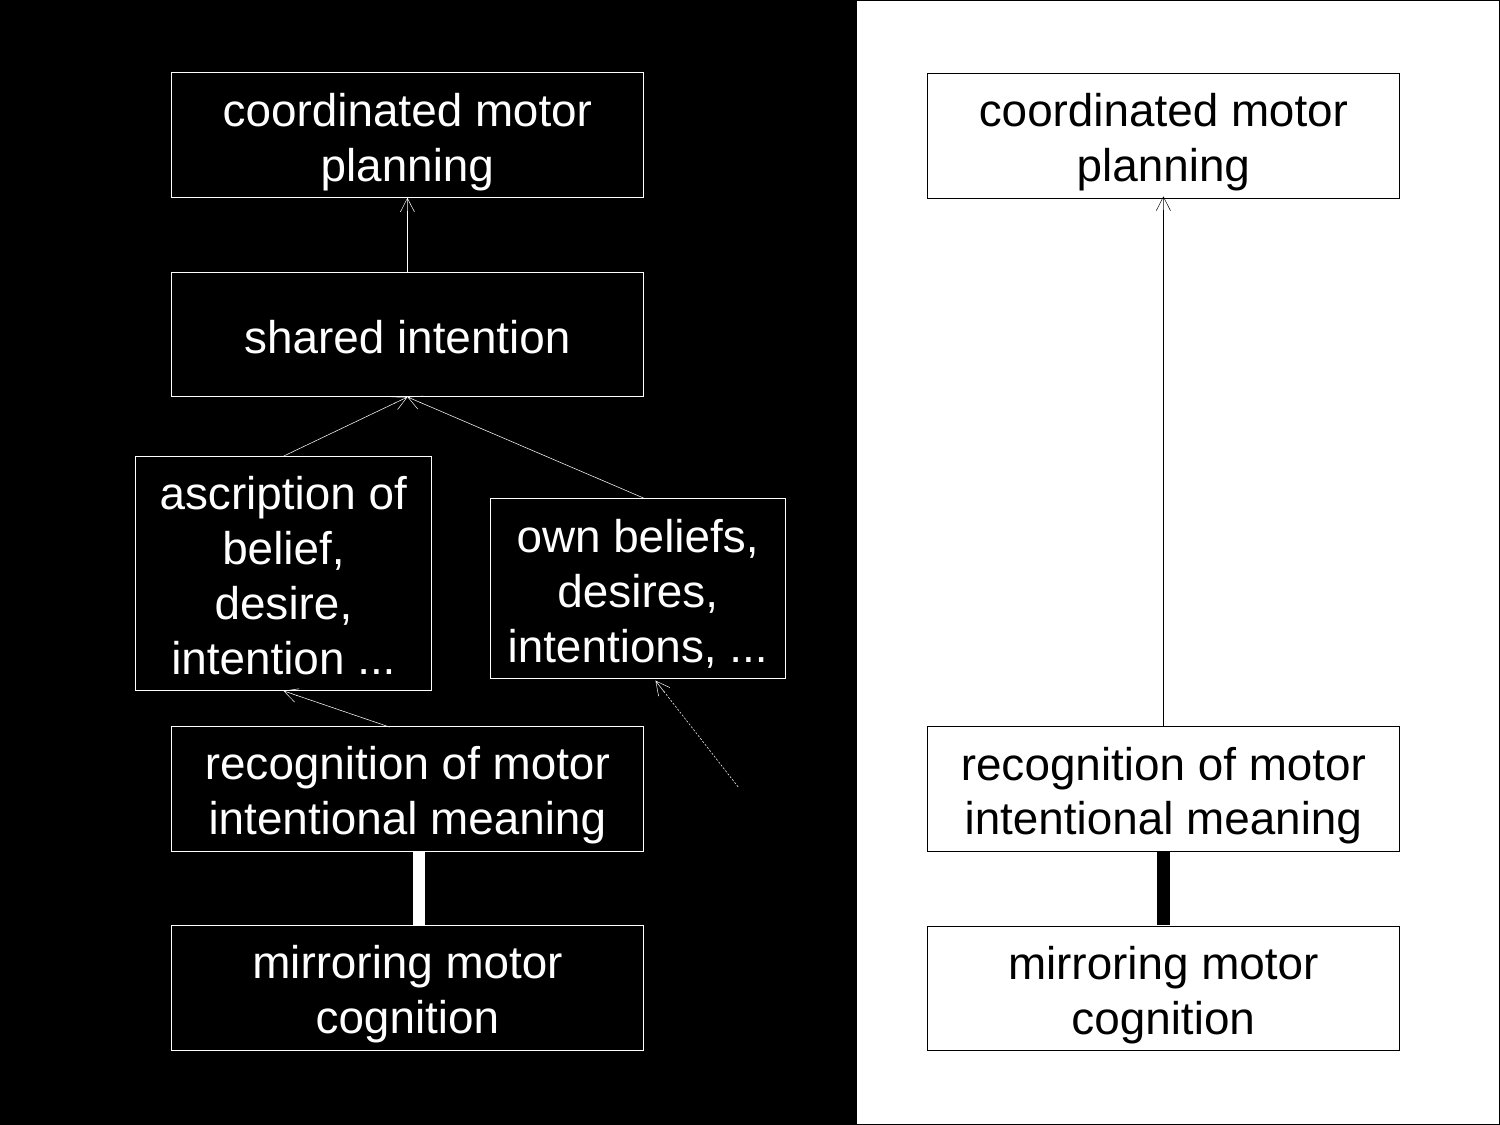

coordinated motor planning
coordinated motor planning

shared intention

ascription of belief, desire, intention ...
own beliefs, desires, intentions, ...
recognition of motor intentional meaning
recognition of motor intentional meaning
mirroring motor cognition
mirroring motor cognition